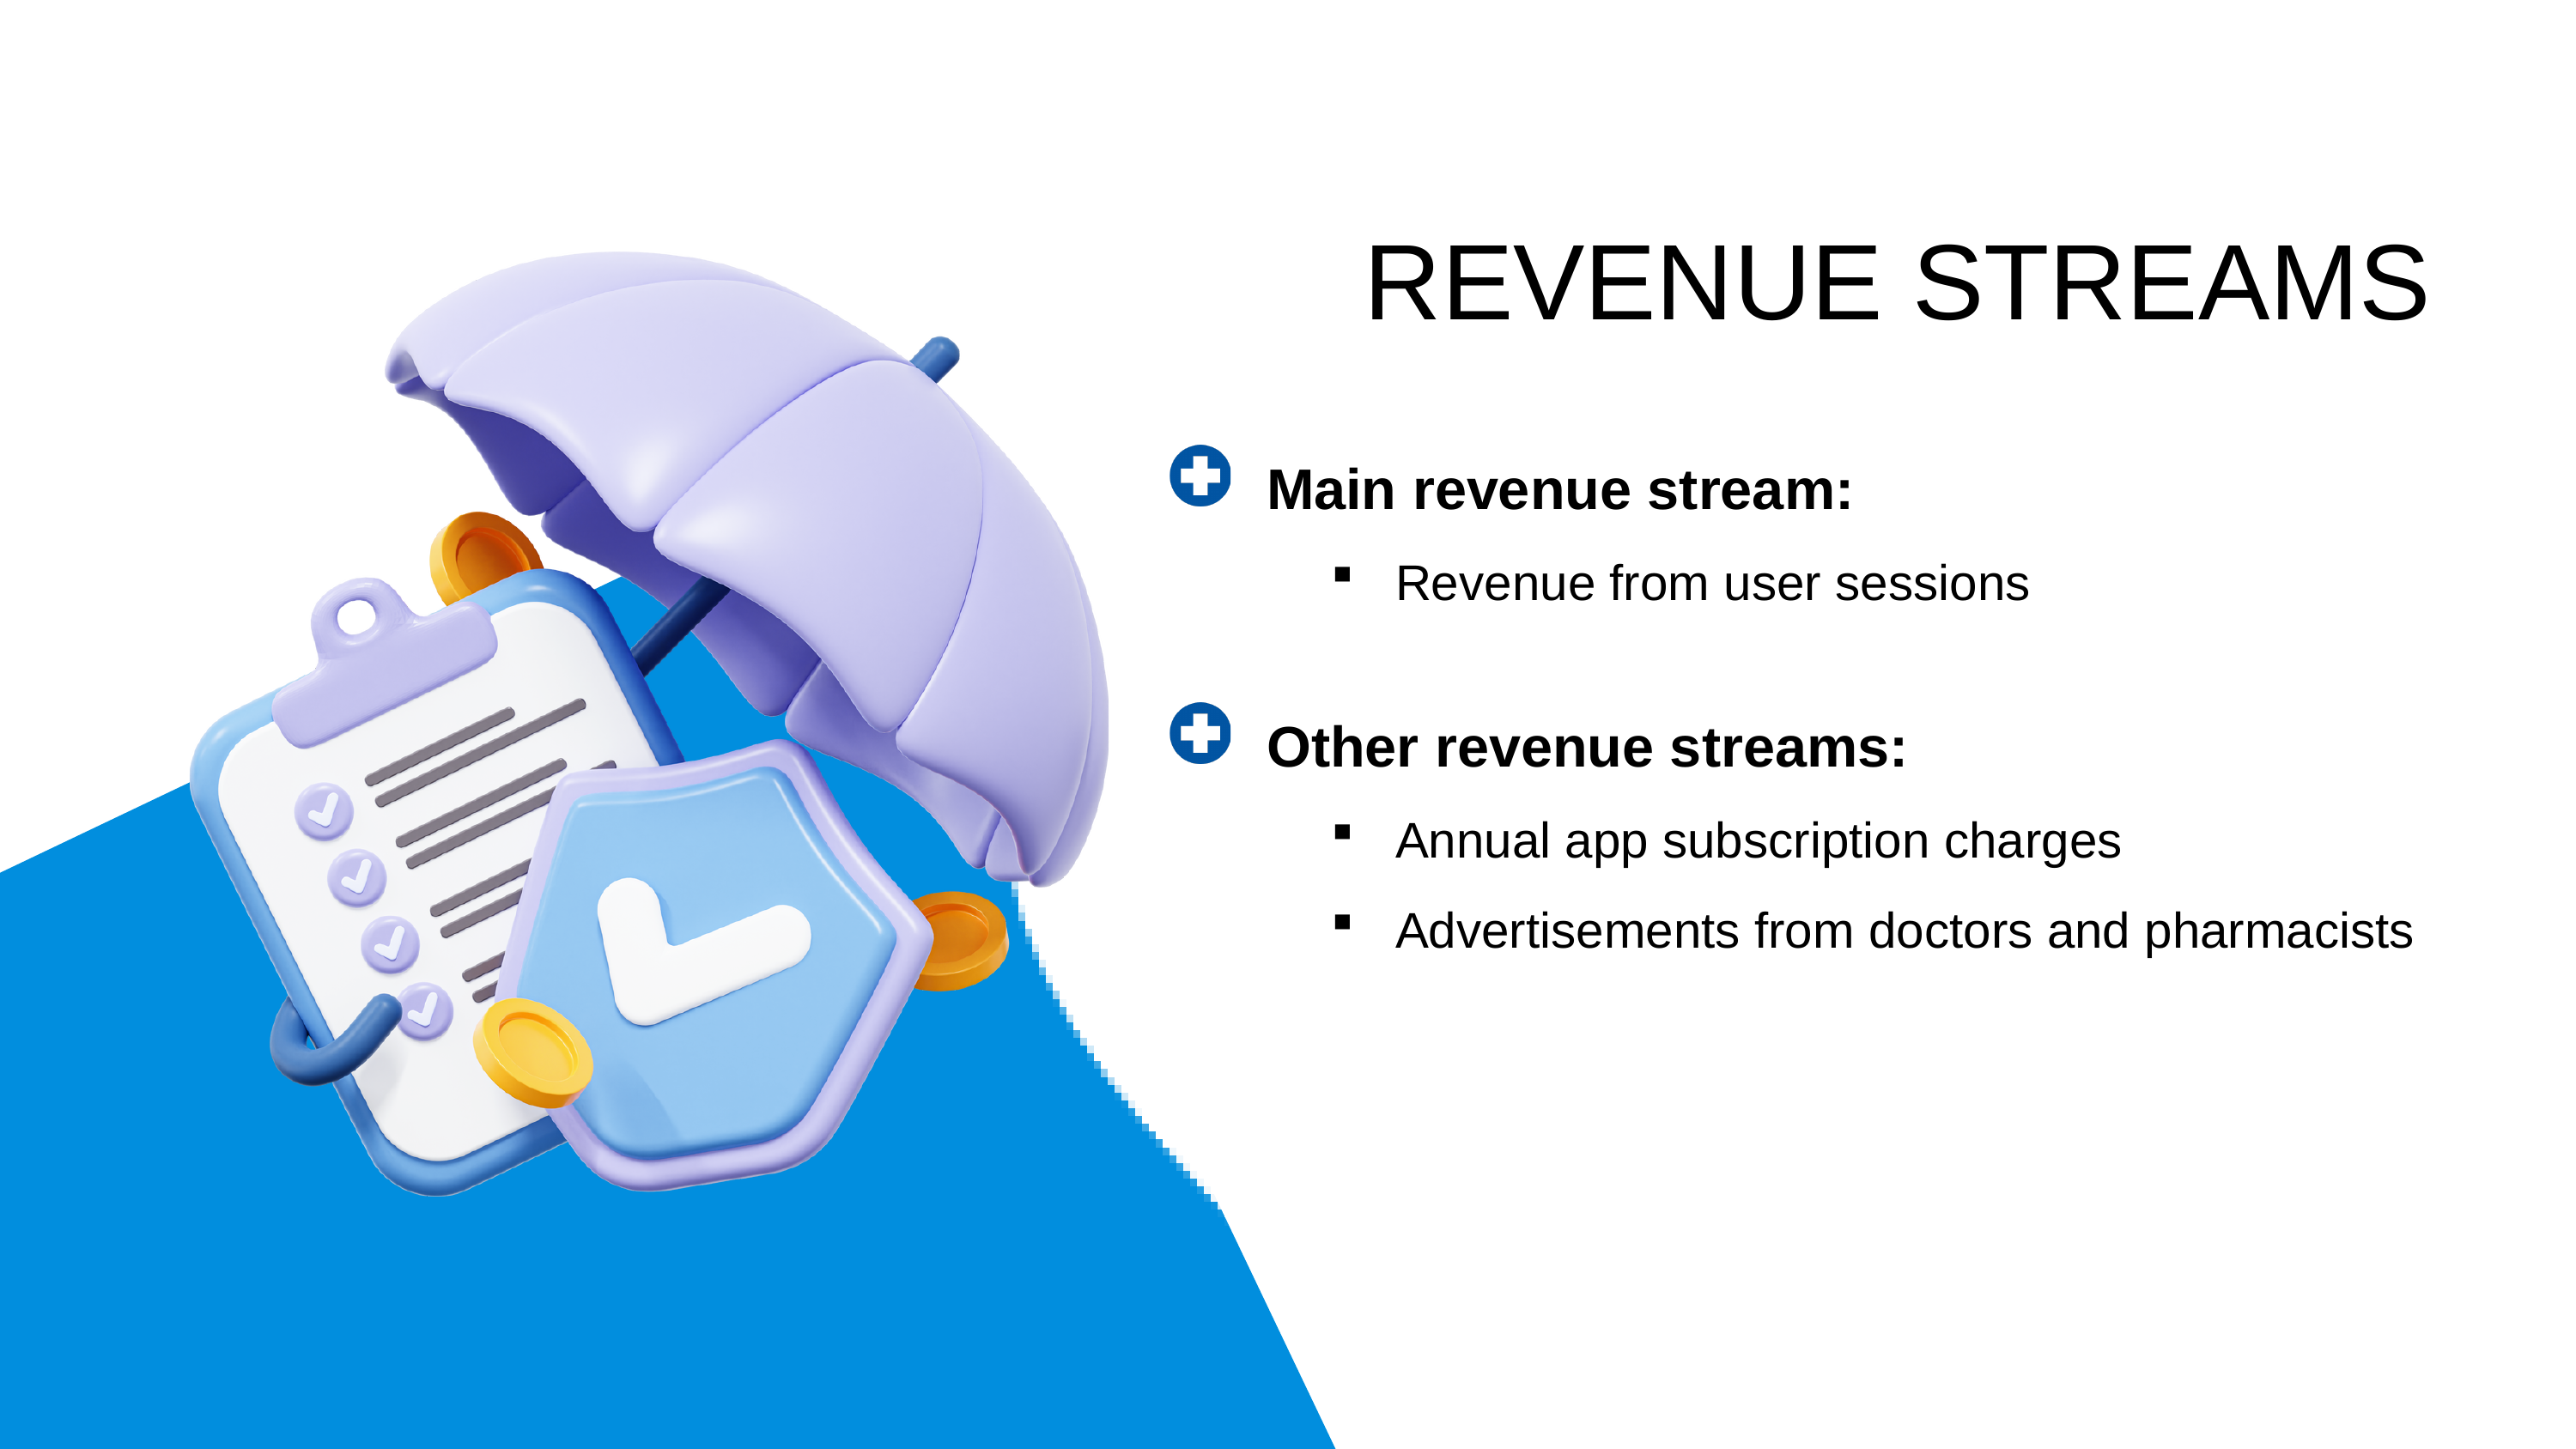

REVENUE STREAMS

Main revenue stream:
Revenue from user sessions

Other revenue streams:
Annual app subscription charges
Advertisements from doctors and pharmacists